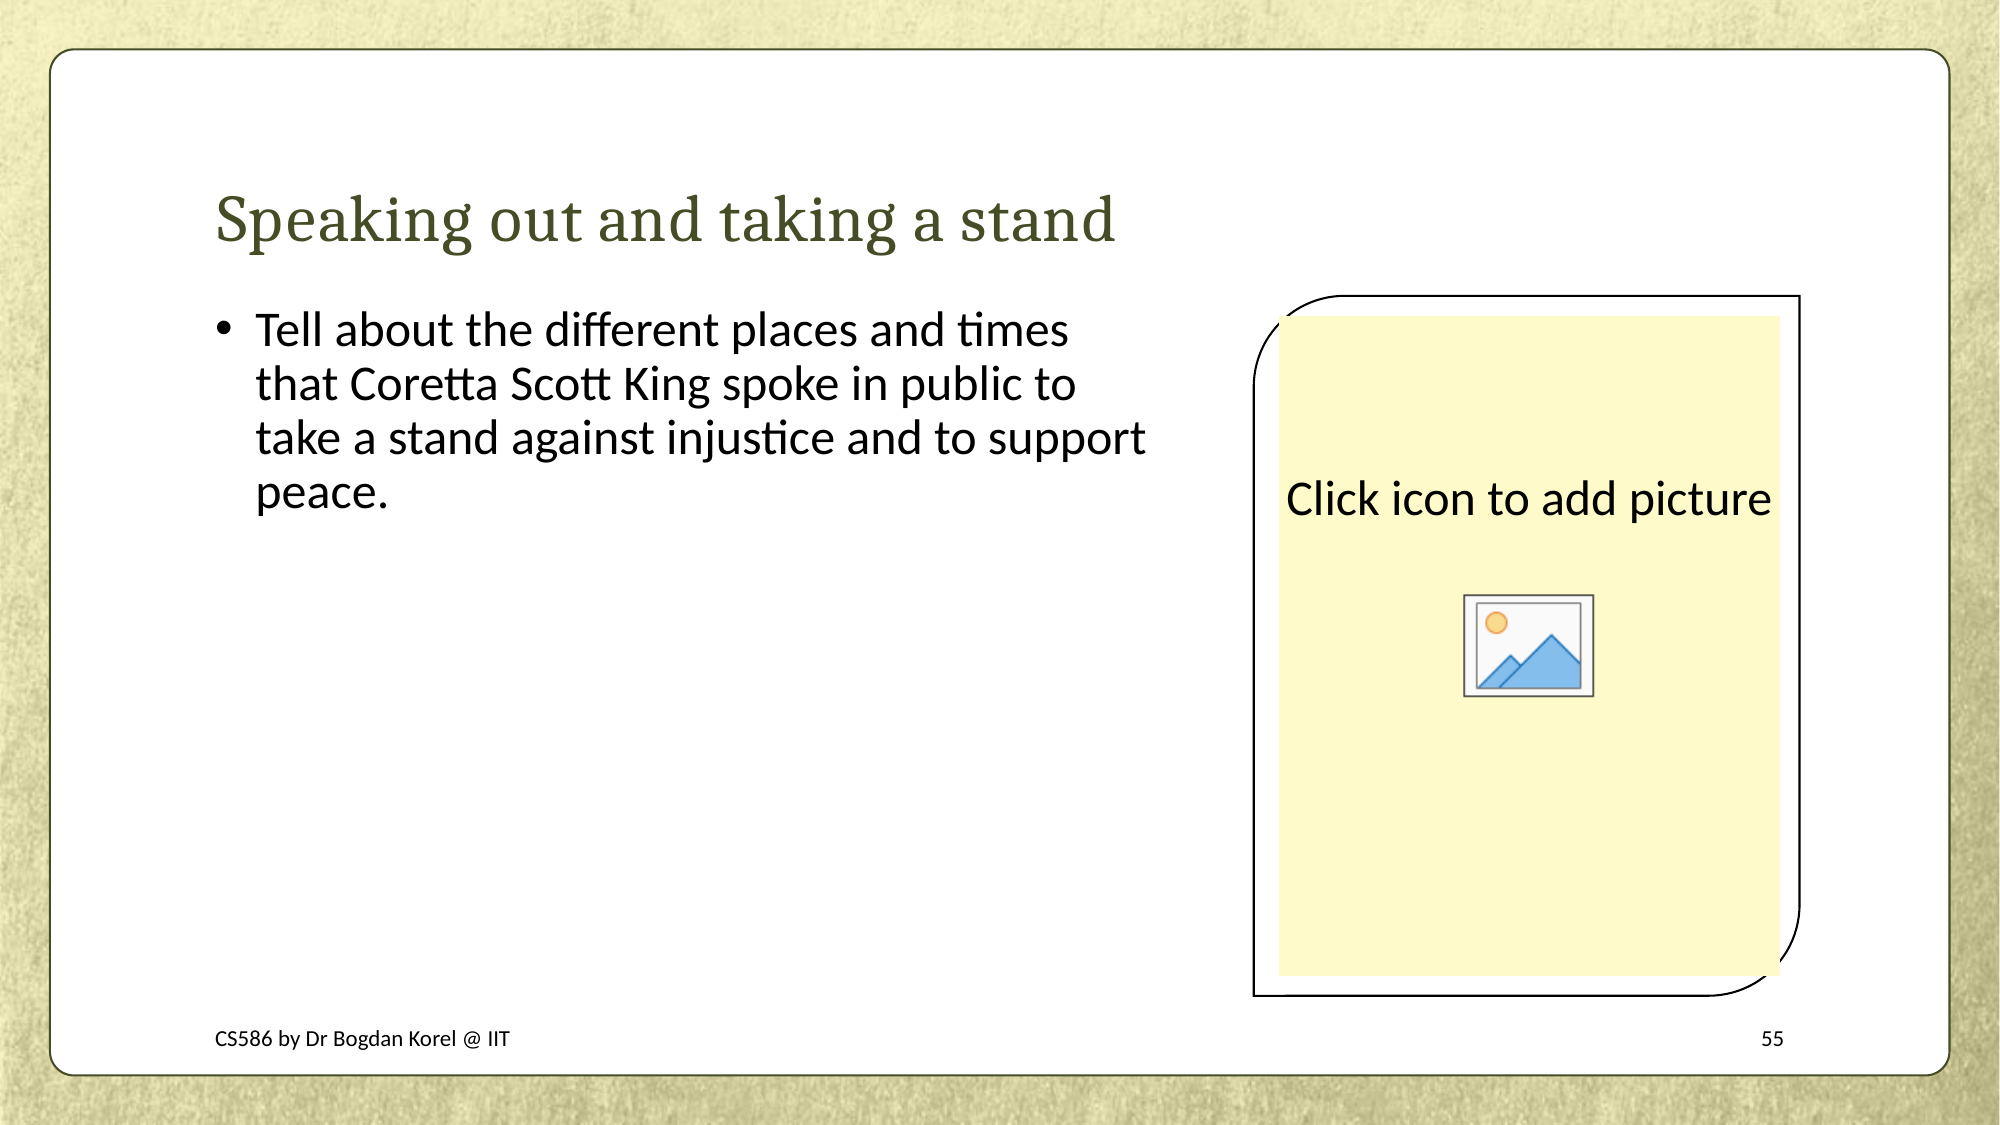

# Speaking out and taking a stand
Tell about the different places and times that Coretta Scott King spoke in public to take a stand against injustice and to support peace.

CS586 by Dr Bogdan Korel @ IIT
55